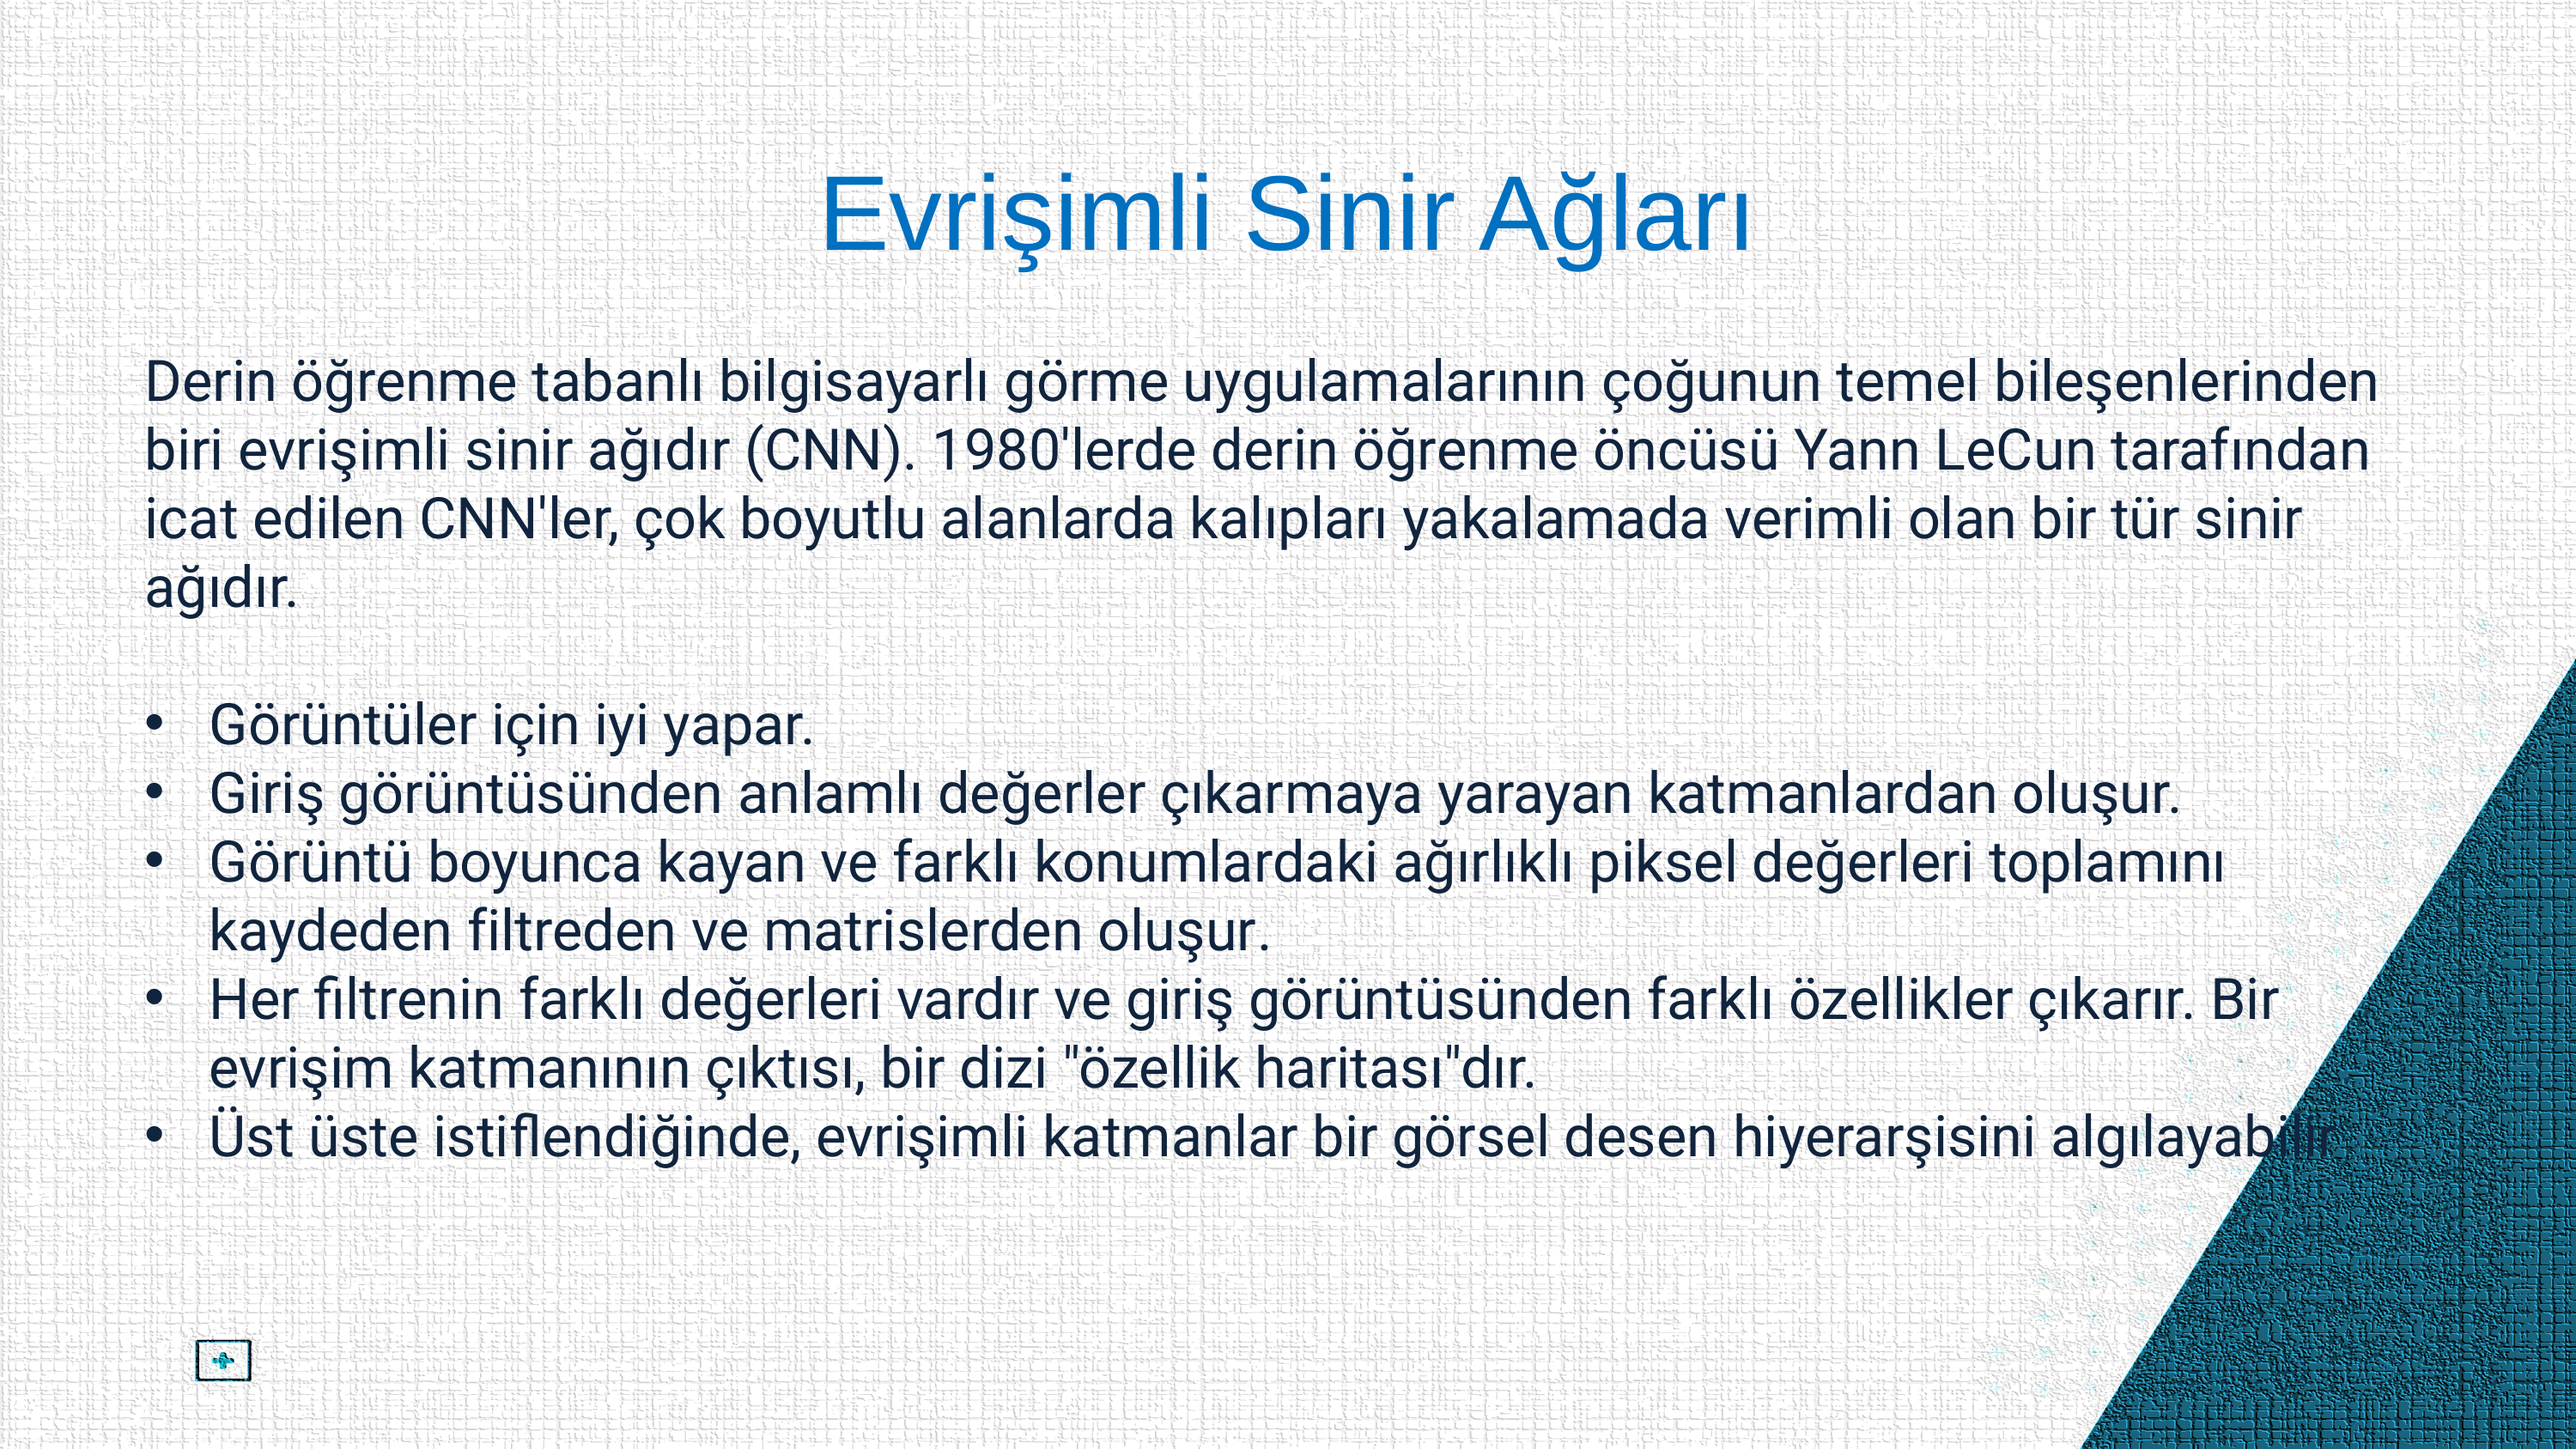

Evrişimli Sinir Ağları
Derin öğrenme tabanlı bilgisayarlı görme uygulamalarının çoğunun temel bileşenlerinden biri evrişimli sinir ağıdır (CNN). 1980'lerde derin öğrenme öncüsü Yann LeCun tarafından icat edilen CNN'ler, çok boyutlu alanlarda kalıpları yakalamada verimli olan bir tür sinir ağıdır.

Görüntüler için iyi yapar.
Giriş görüntüsünden anlamlı değerler çıkarmaya yarayan katmanlardan oluşur.
Görüntü boyunca kayan ve farklı konumlardaki ağırlıklı piksel değerleri toplamını kaydeden filtreden ve matrislerden oluşur.
Her filtrenin farklı değerleri vardır ve giriş görüntüsünden farklı özellikler çıkarır. Bir evrişim katmanının çıktısı, bir dizi "özellik haritası"dır.
Üst üste istiflendiğinde, evrişimli katmanlar bir görsel desen hiyerarşisini algılayabilir